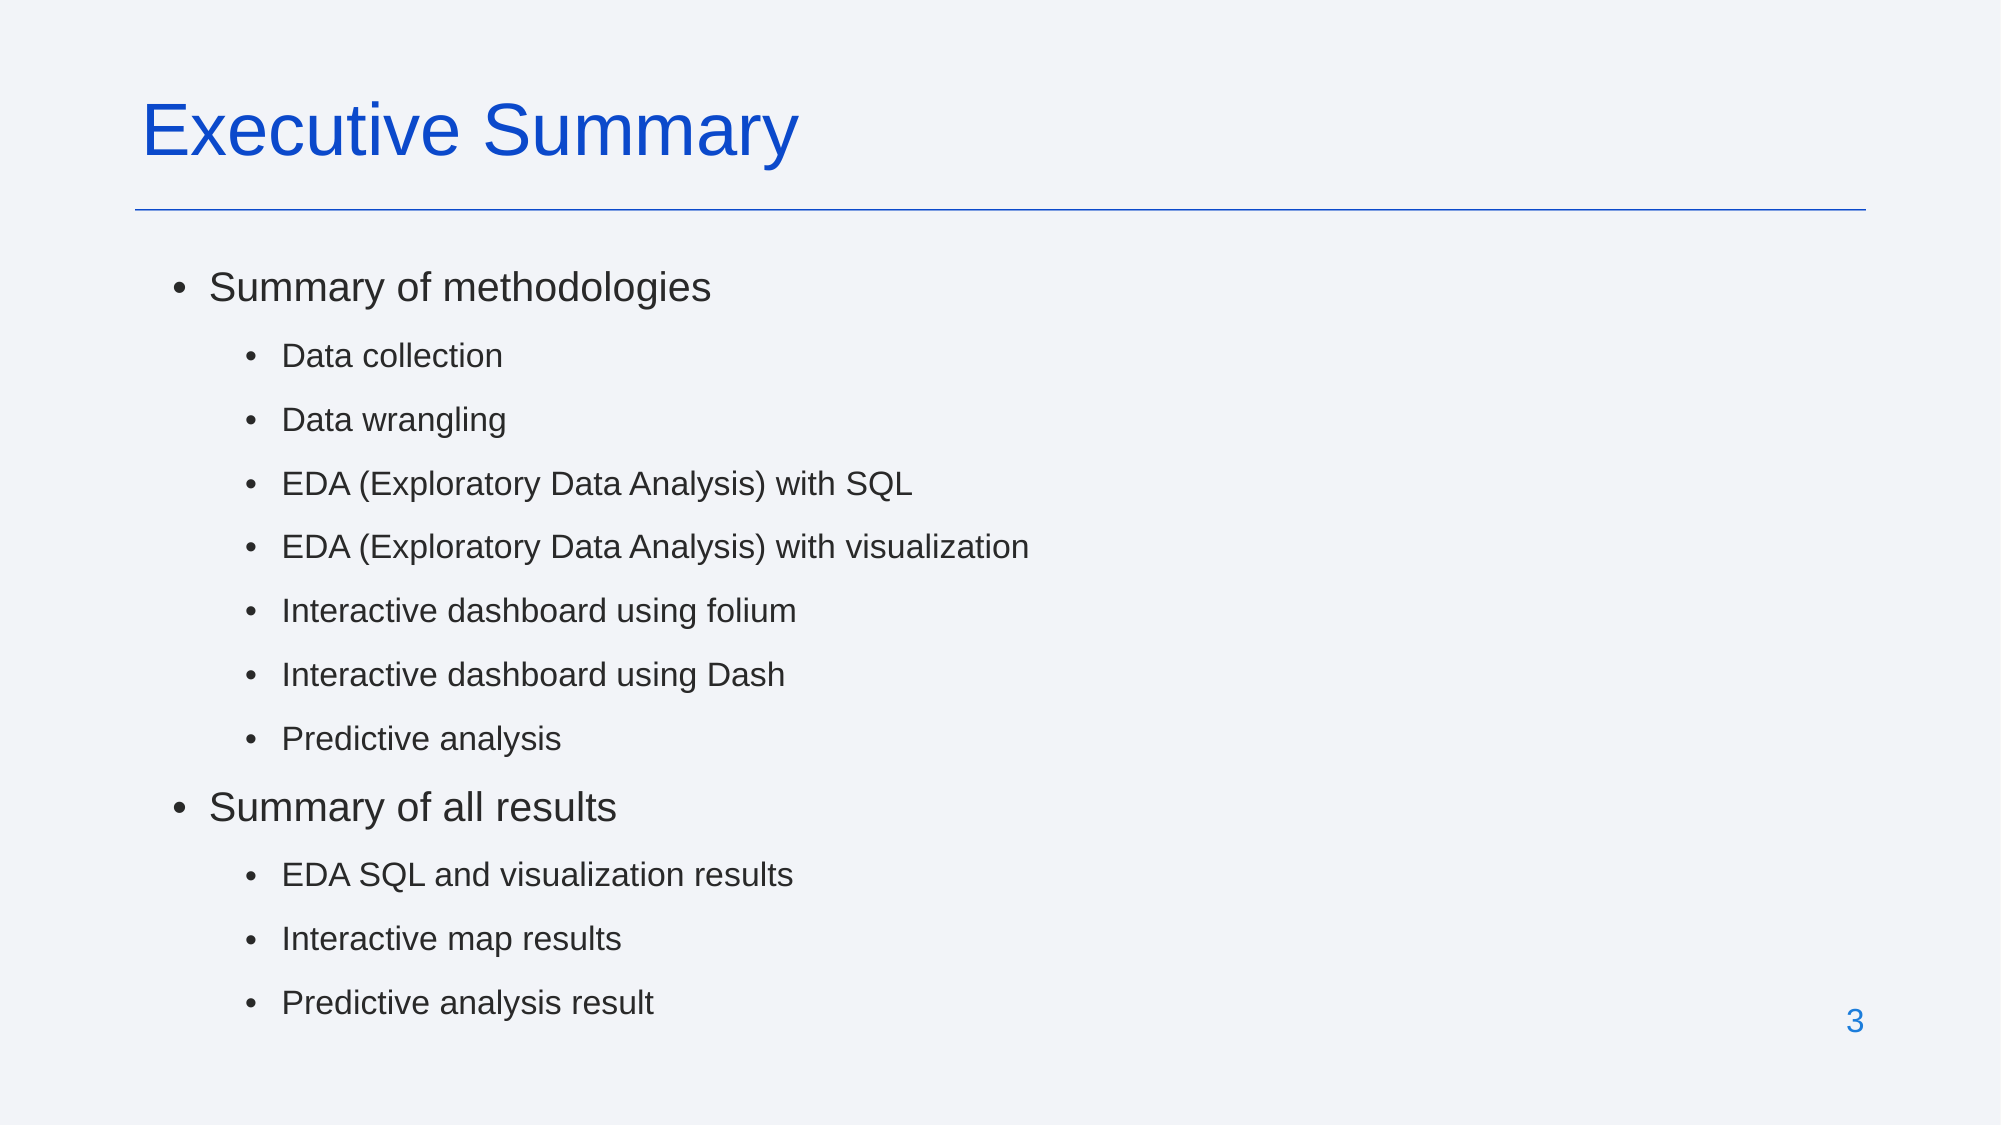

Executive Summary
Summary of methodologies
Data collection
Data wrangling
EDA (Exploratory Data Analysis) with SQL
EDA (Exploratory Data Analysis) with visualization
Interactive dashboard using folium
Interactive dashboard using Dash
Predictive analysis
Summary of all results
EDA SQL and visualization results
Interactive map results
Predictive analysis result

3